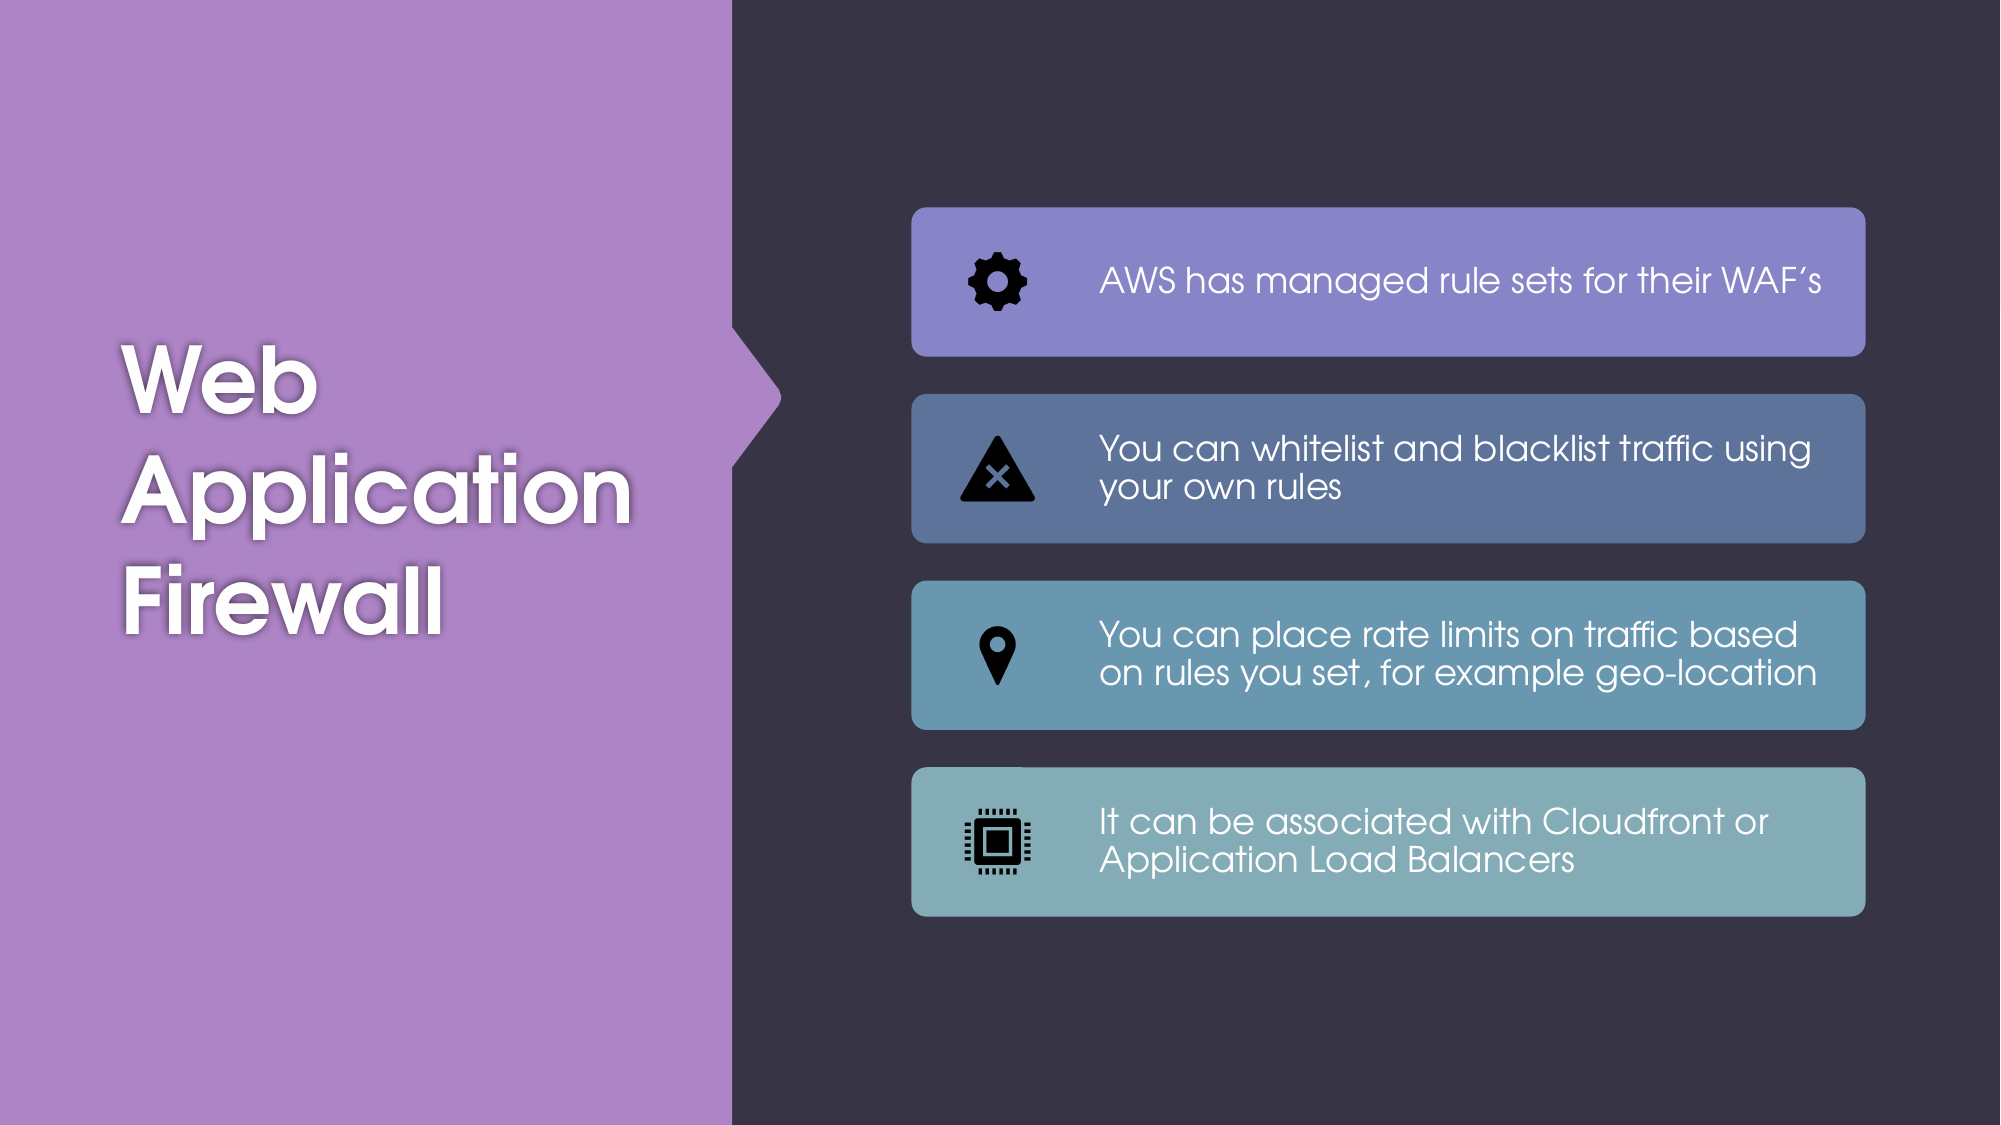

AWS has managed rule sets for their WAF’s
You can whitelist and blacklist traffic using your own rules
You can place rate limits on traffic based on rules you set, for example geo-location
It can be associated with Cloudfront or Application Load Balancers
# Web Application Firewall